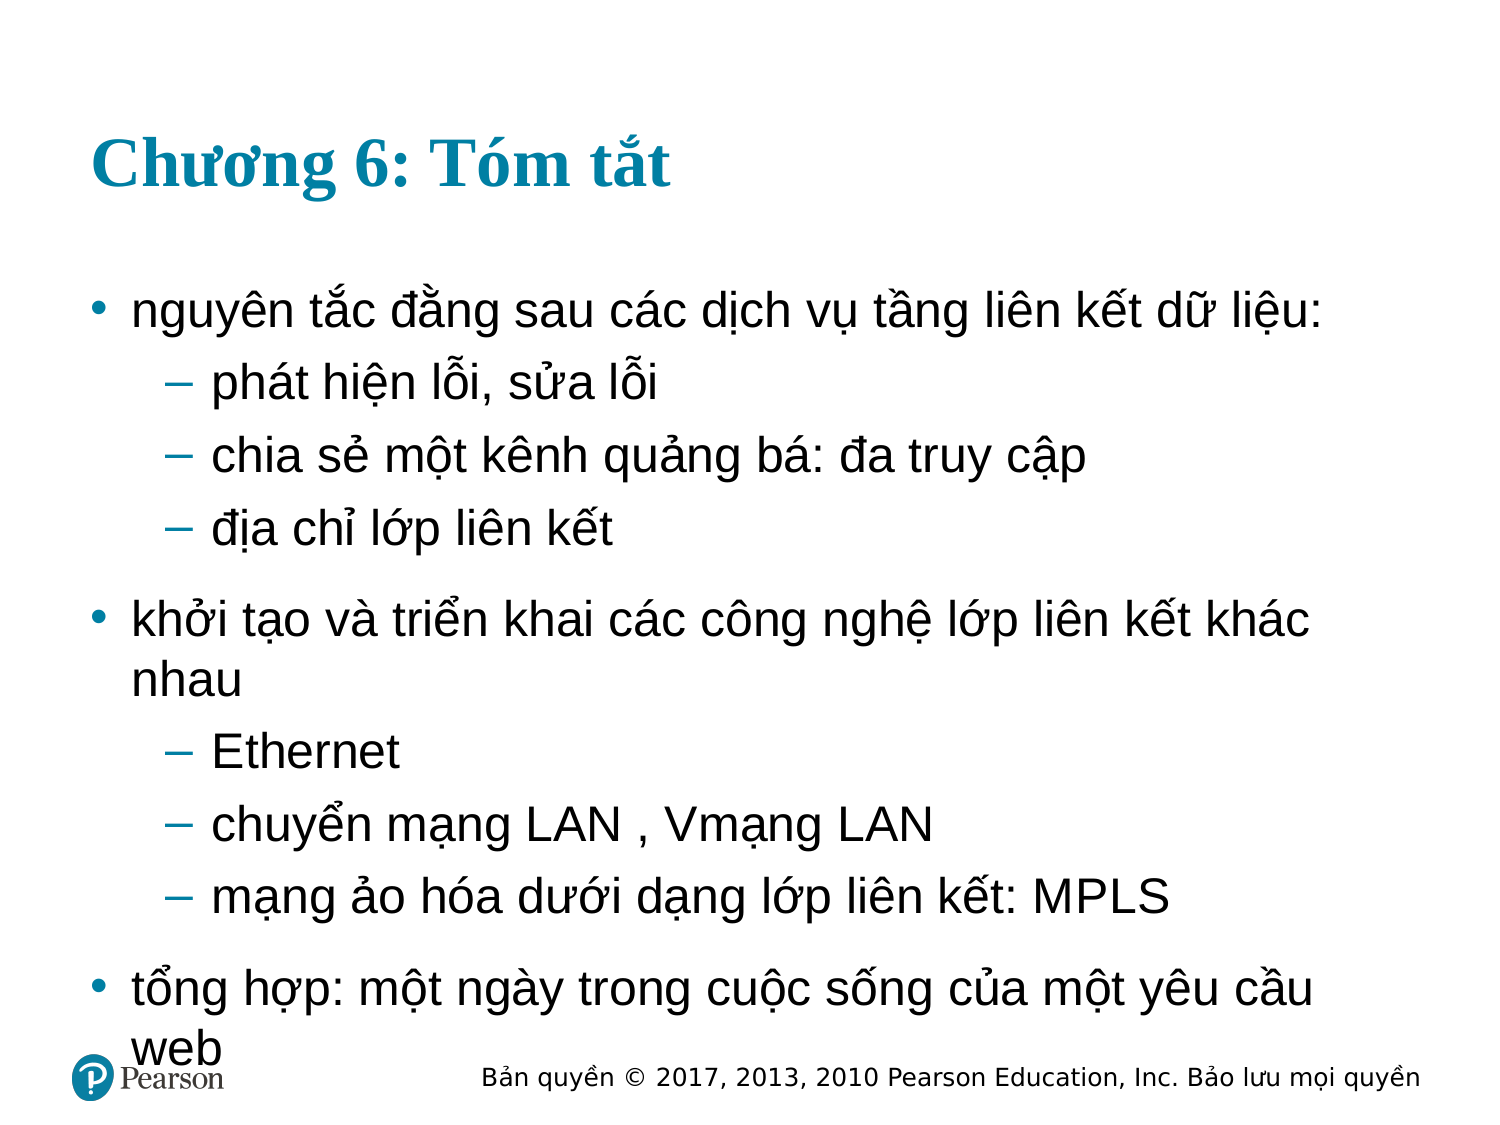

# Chương 6: Tóm tắt
nguyên tắc đằng sau các dịch vụ tầng liên kết dữ liệu:
phát hiện lỗi, sửa lỗi
chia sẻ một kênh quảng bá: đa truy cập
địa chỉ lớp liên kết
khởi tạo và triển khai các công nghệ lớp liên kết khác nhau
Ethernet
chuyển mạng LAN , V mạng LAN
mạng ảo hóa dưới dạng lớp liên kết: M P L S
tổng hợp: một ngày trong cuộc sống của một yêu cầu web